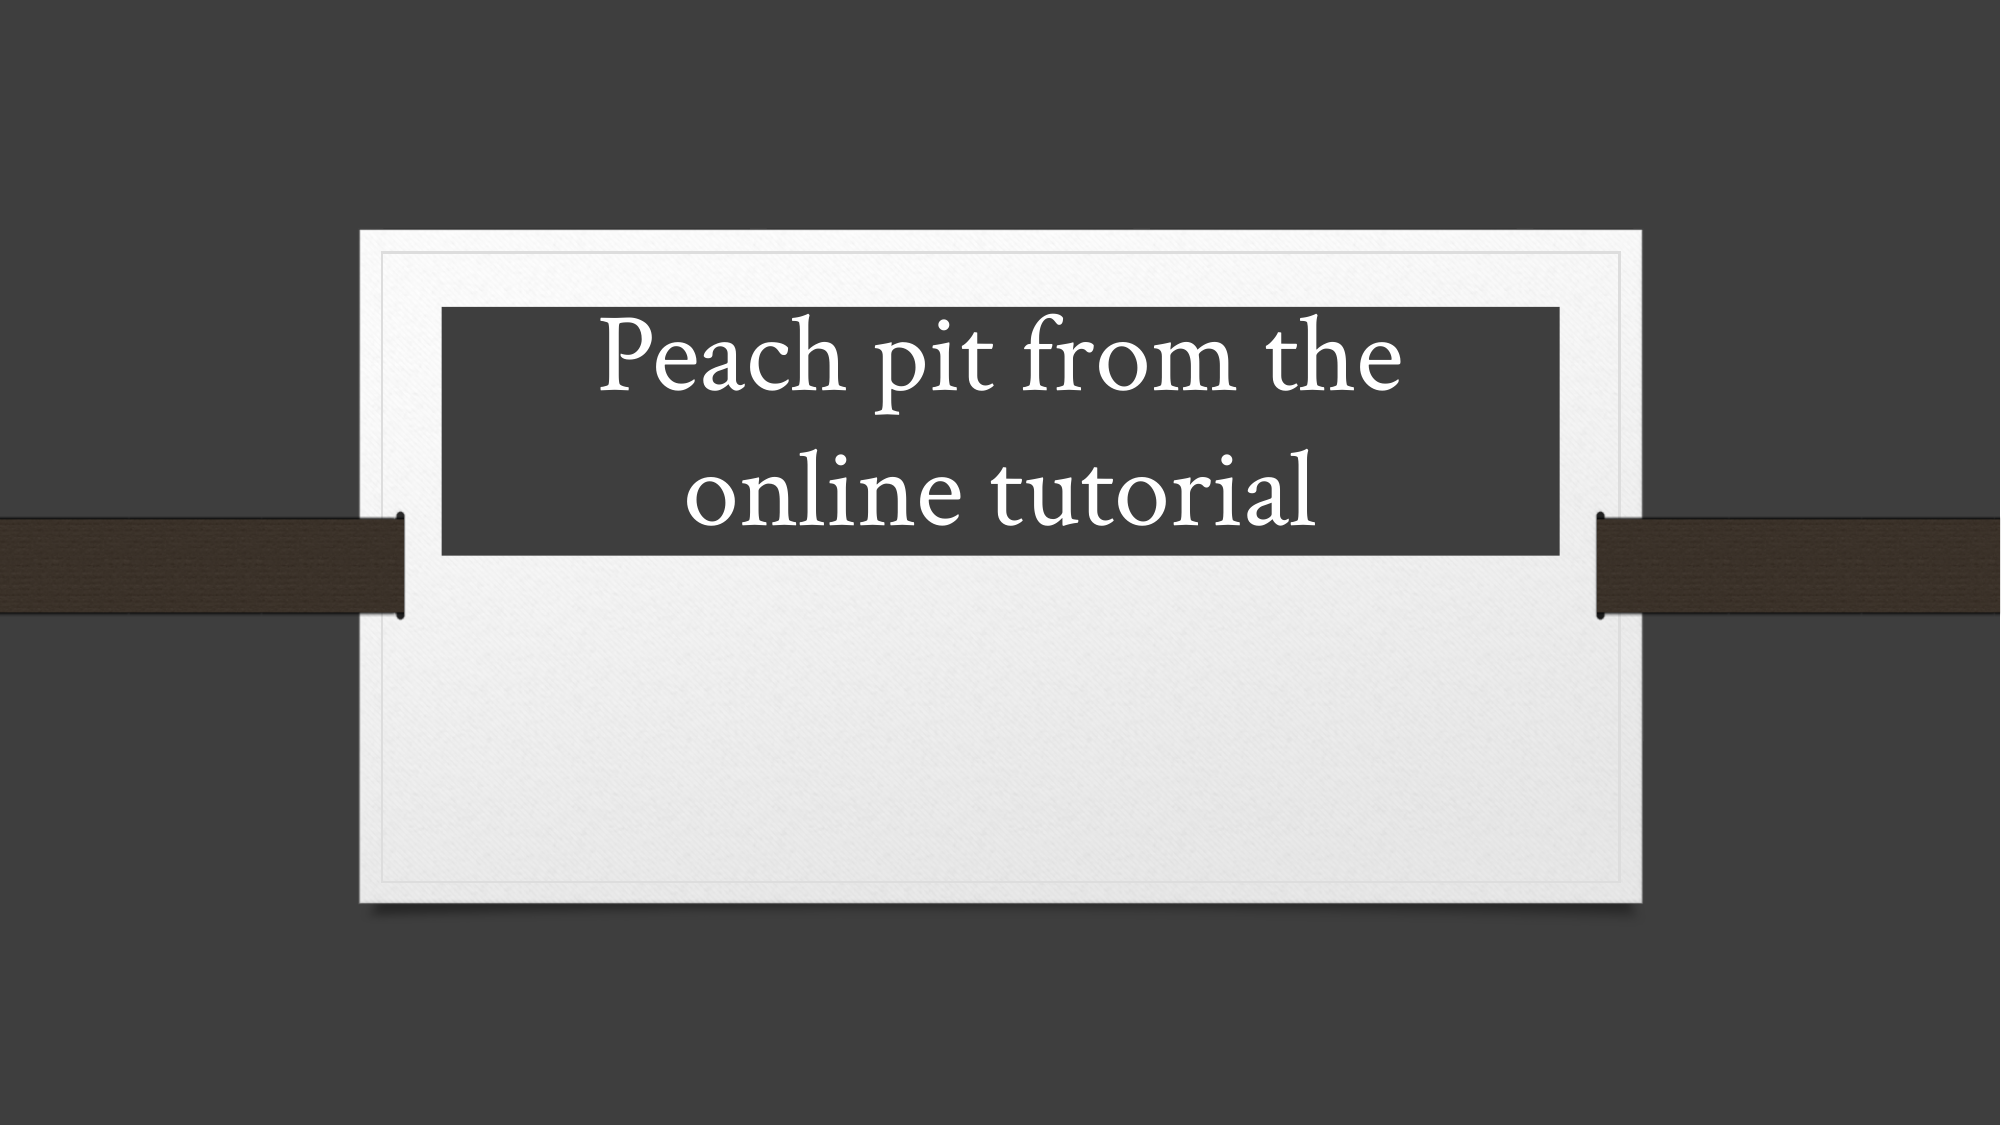

# Peach pit from the online tutorial